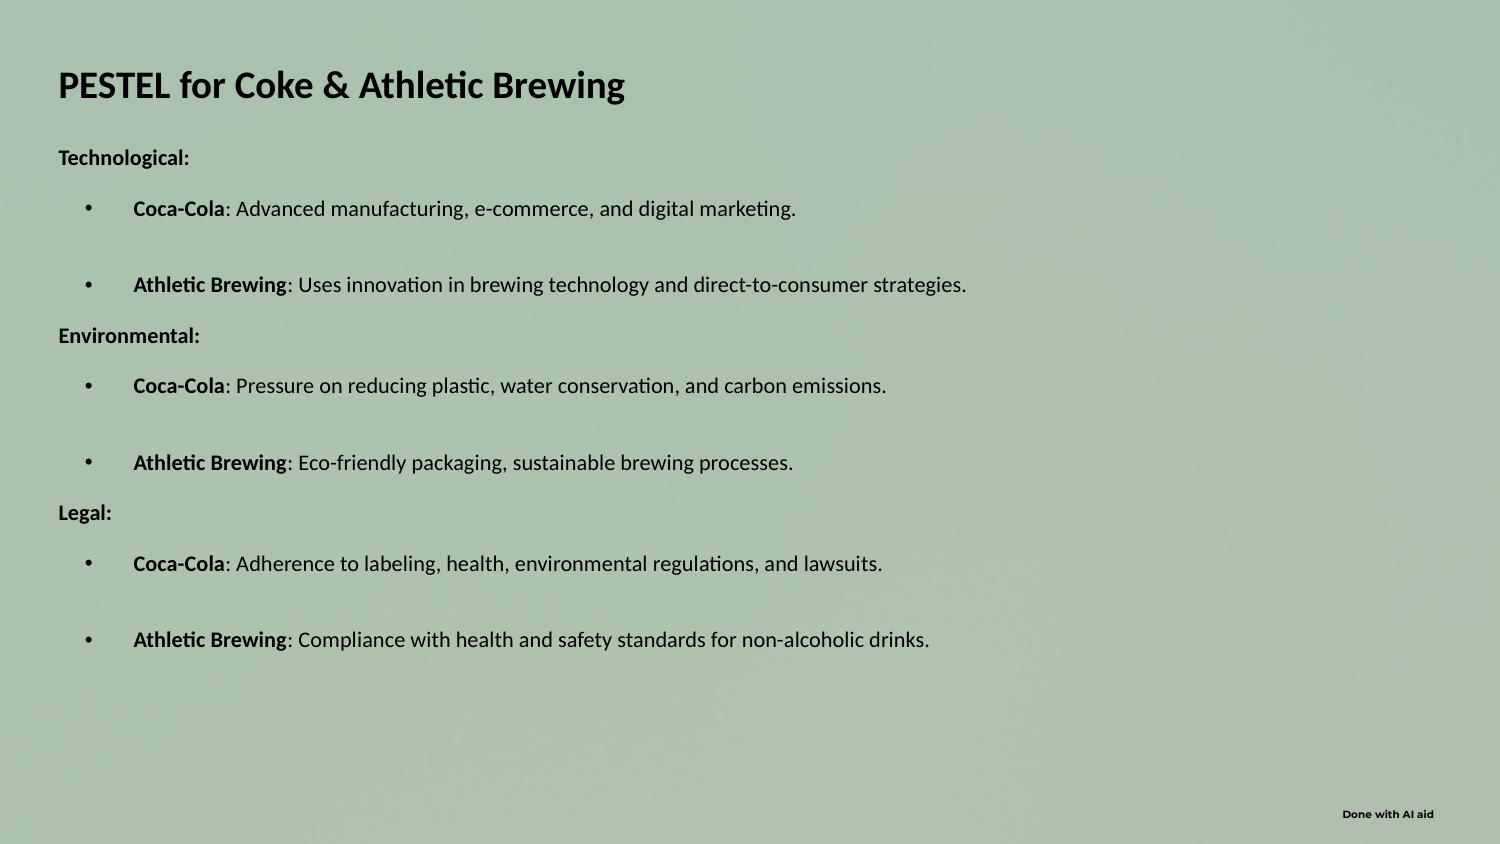

PESTEL for Coke & Athletic Brewing
Technological:
Coca-Cola: Advanced manufacturing, e-commerce, and digital marketing.
Athletic Brewing: Uses innovation in brewing technology and direct-to-consumer strategies.
Environmental:
Coca-Cola: Pressure on reducing plastic, water conservation, and carbon emissions.
Athletic Brewing: Eco-friendly packaging, sustainable brewing processes.
Legal:
Coca-Cola: Adherence to labeling, health, environmental regulations, and lawsuits.
Athletic Brewing: Compliance with health and safety standards for non-alcoholic drinks.
Done with AI aid